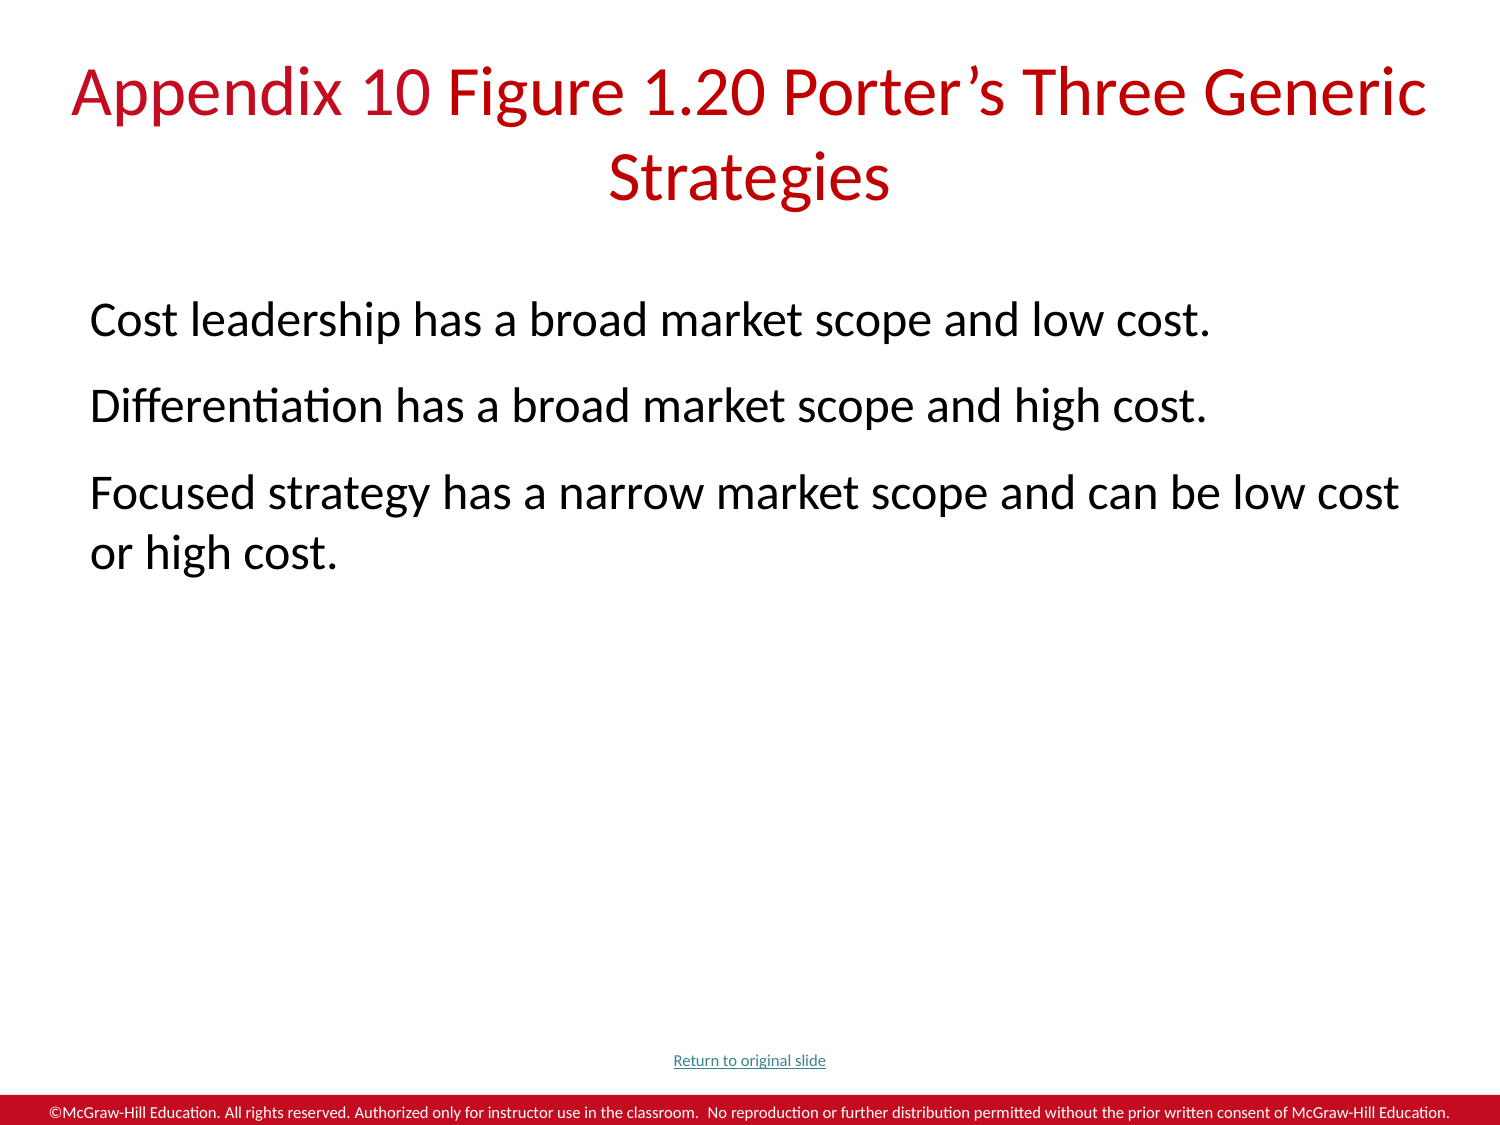

# Appendix 10 Figure 1.20 Porter’s Three Generic Strategies
Cost leadership has a broad market scope and low cost.
Differentiation has a broad market scope and high cost.
Focused strategy has a narrow market scope and can be low cost or high cost.
Return to original slide